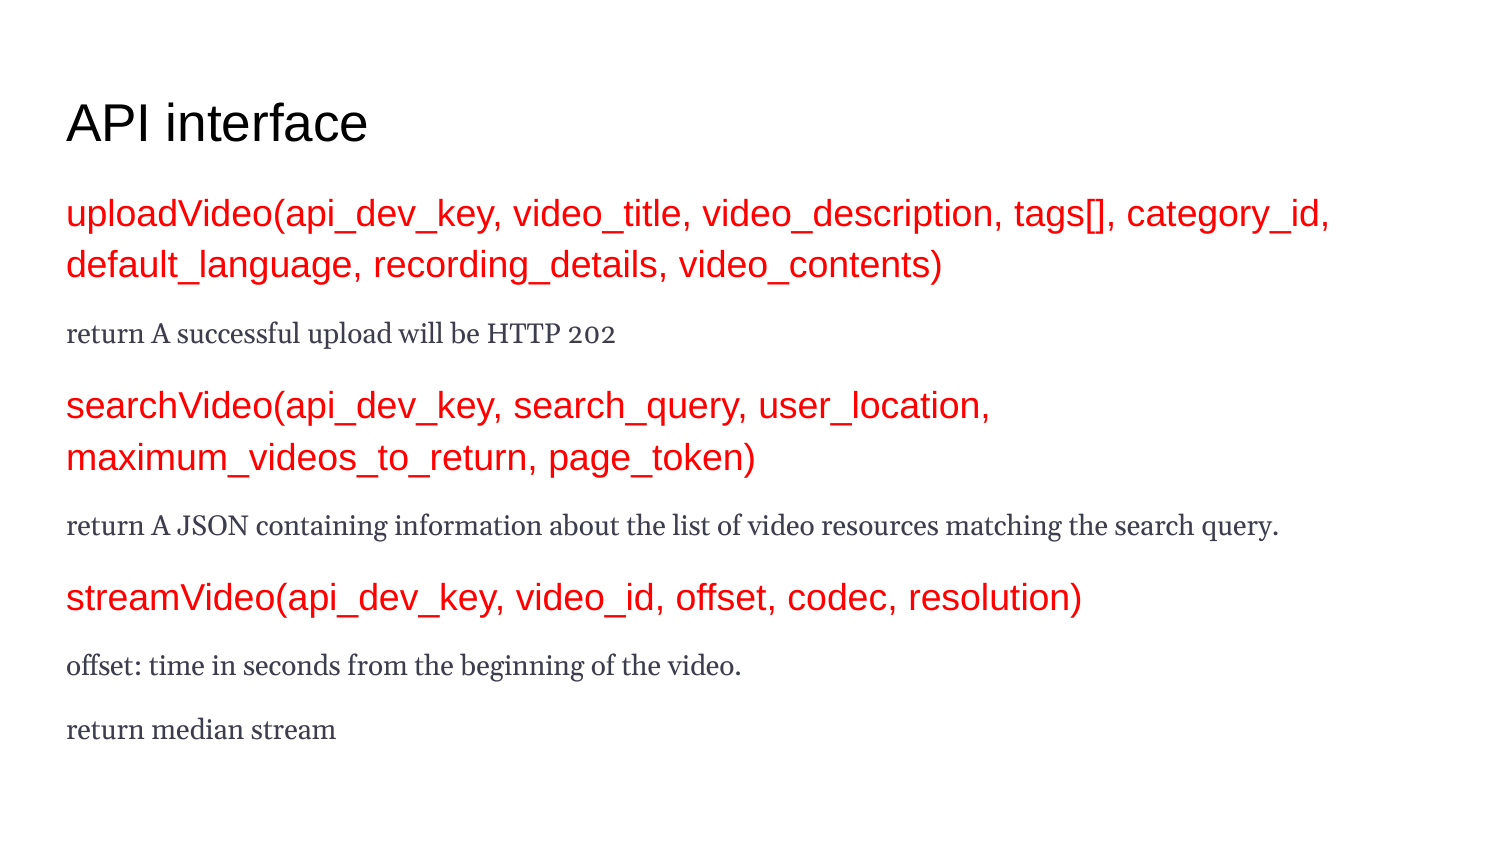

# API interface
uploadVideo(api_dev_key, video_title, video_description, tags[], category_id, default_language, recording_details, video_contents)
return A successful upload will be HTTP 202
searchVideo(api_dev_key, search_query, user_location, maximum_videos_to_return, page_token)
return A JSON containing information about the list of video resources matching the search query.
streamVideo(api_dev_key, video_id, offset, codec, resolution)
offset: time in seconds from the beginning of the video.
return median stream